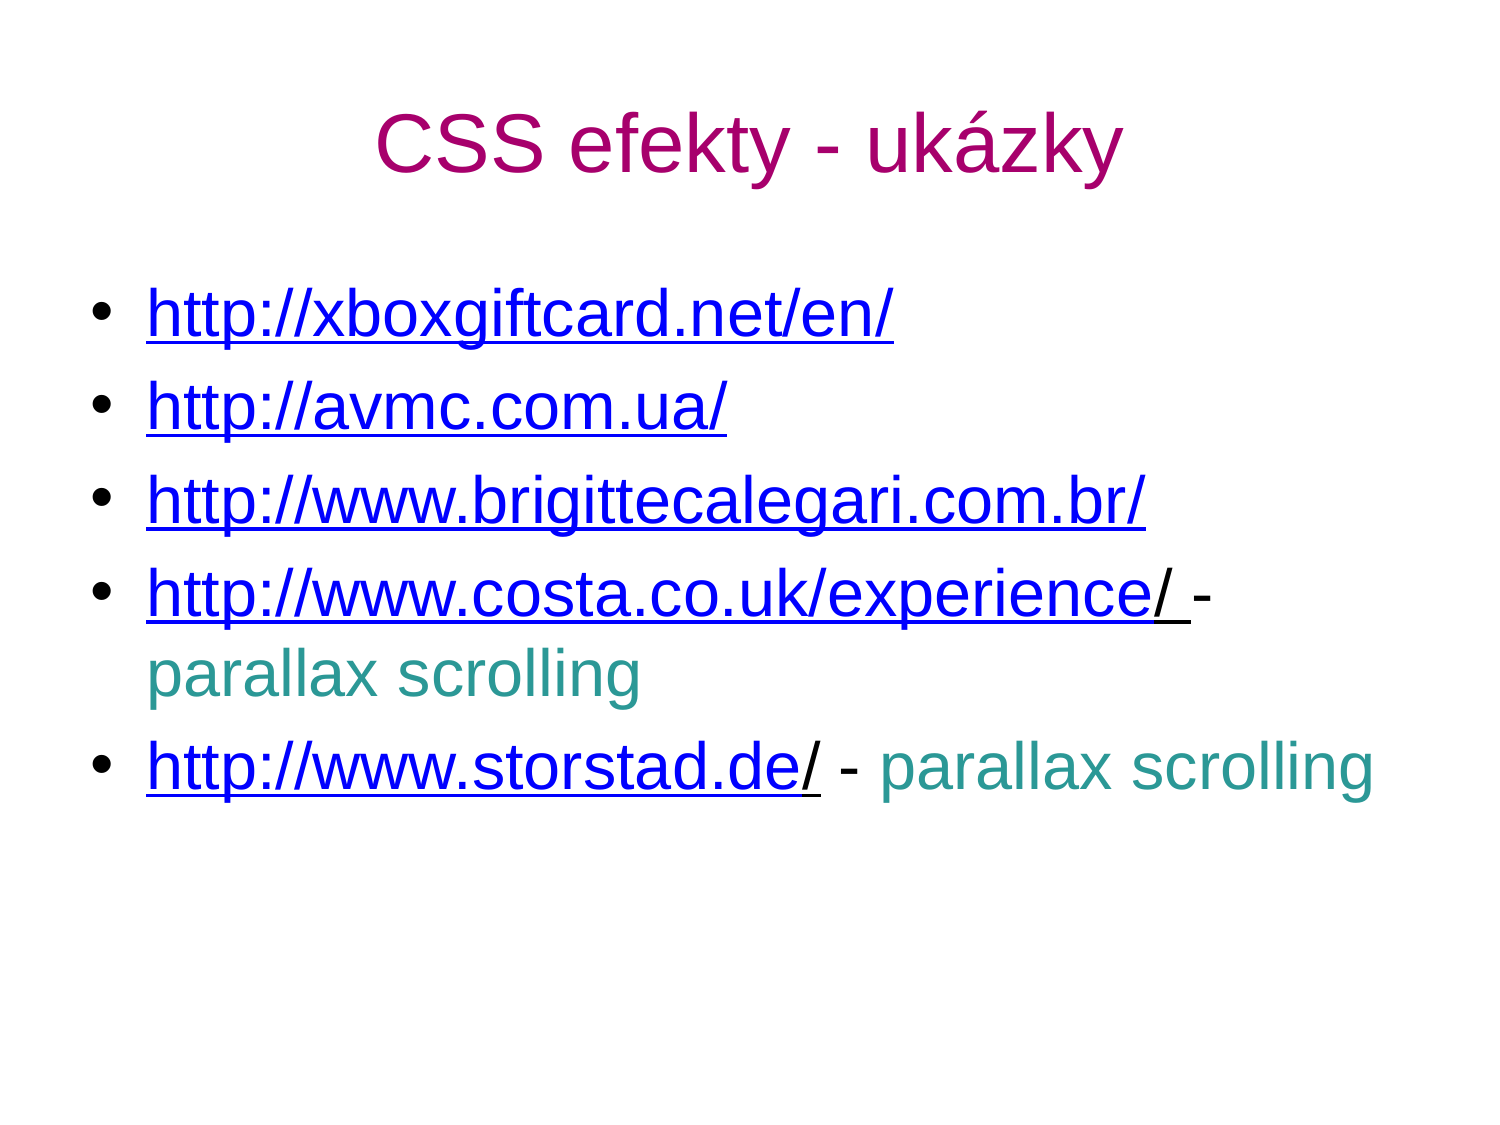

# CSS efekty - ukázky
http://xboxgiftcard.net/en/
http://avmc.com.ua/
http://www.brigittecalegari.com.br/
http://www.costa.co.uk/experience/ - parallax scrolling
http://www.storstad.de/ - parallax scrolling